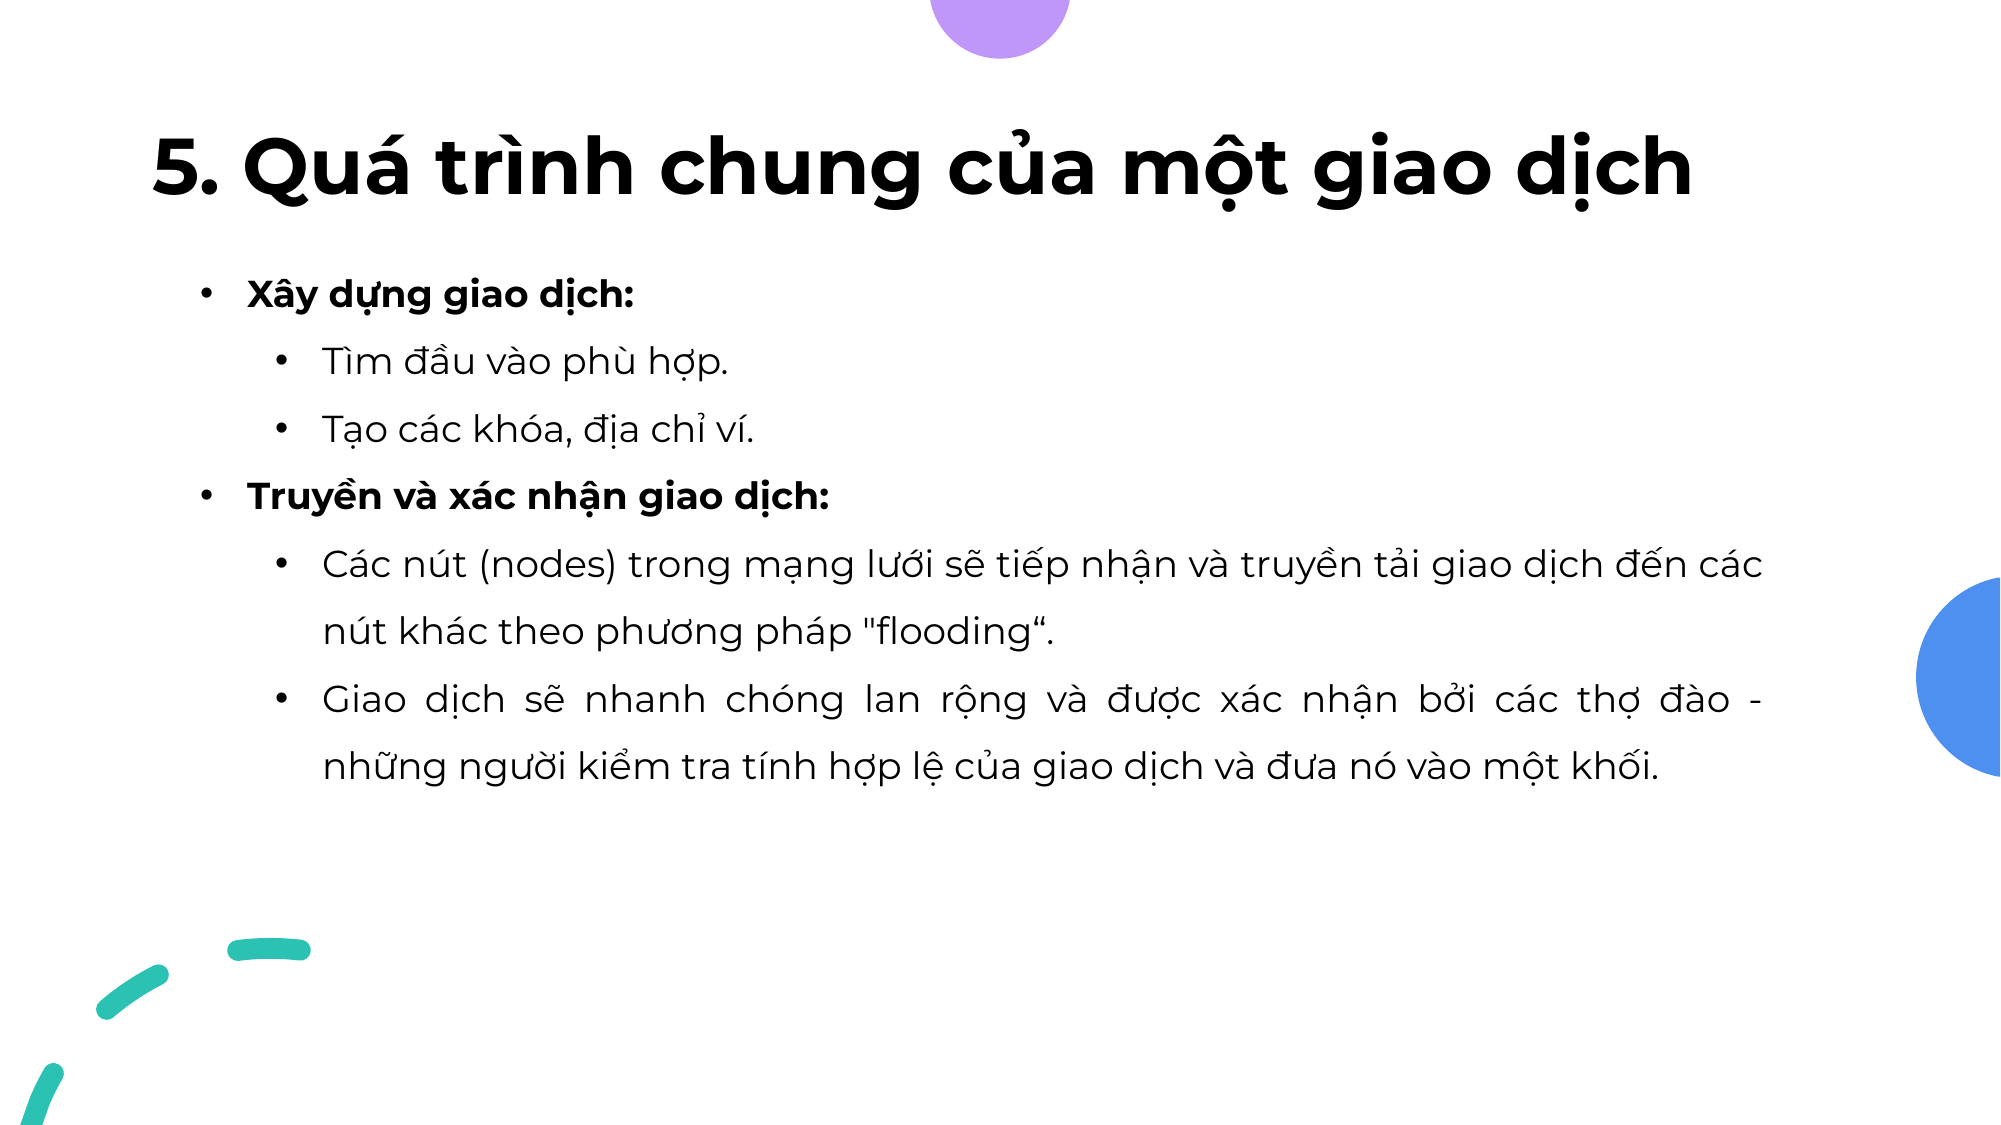

# 5. Quá trình chung của một giao dịch
Xây dựng giao dịch:
Tìm đầu vào phù hợp.
Tạo các khóa, địa chỉ ví.
Truyền và xác nhận giao dịch:
Các nút (nodes) trong mạng lưới sẽ tiếp nhận và truyền tải giao dịch đến các nút khác theo phương pháp "flooding“.
Giao dịch sẽ nhanh chóng lan rộng và được xác nhận bởi các thợ đào - những người kiểm tra tính hợp lệ của giao dịch và đưa nó vào một khối.